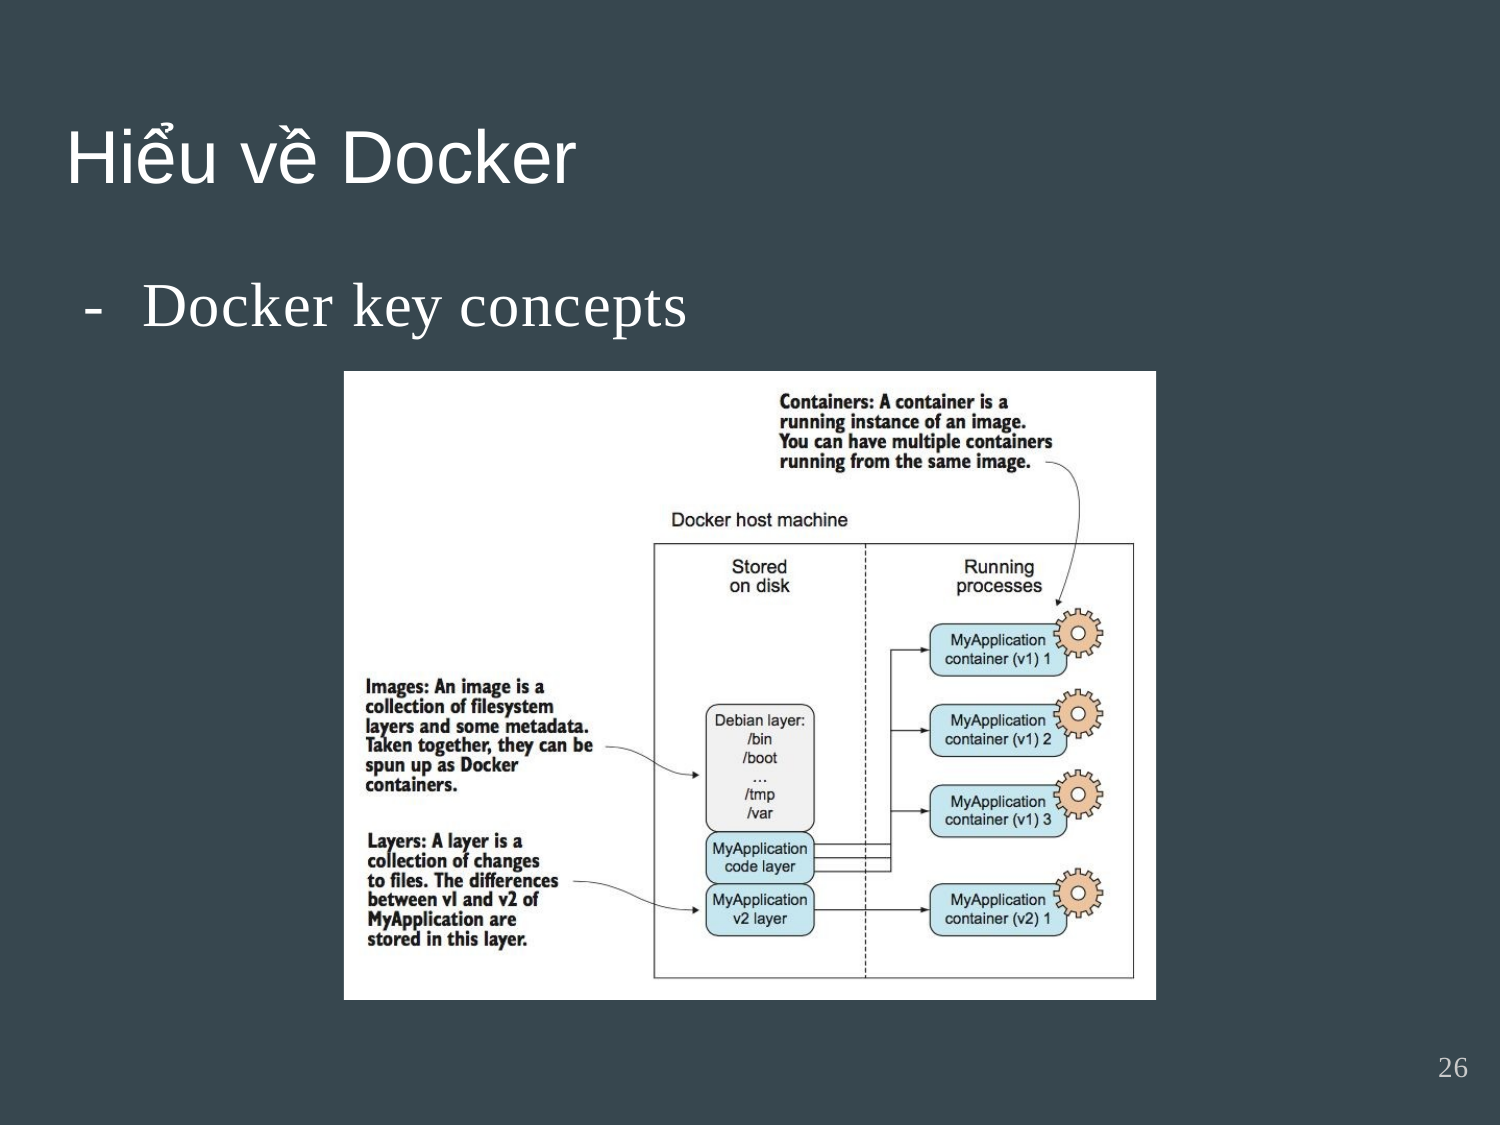

Hiểu về Docker
-	Docker key concepts

26